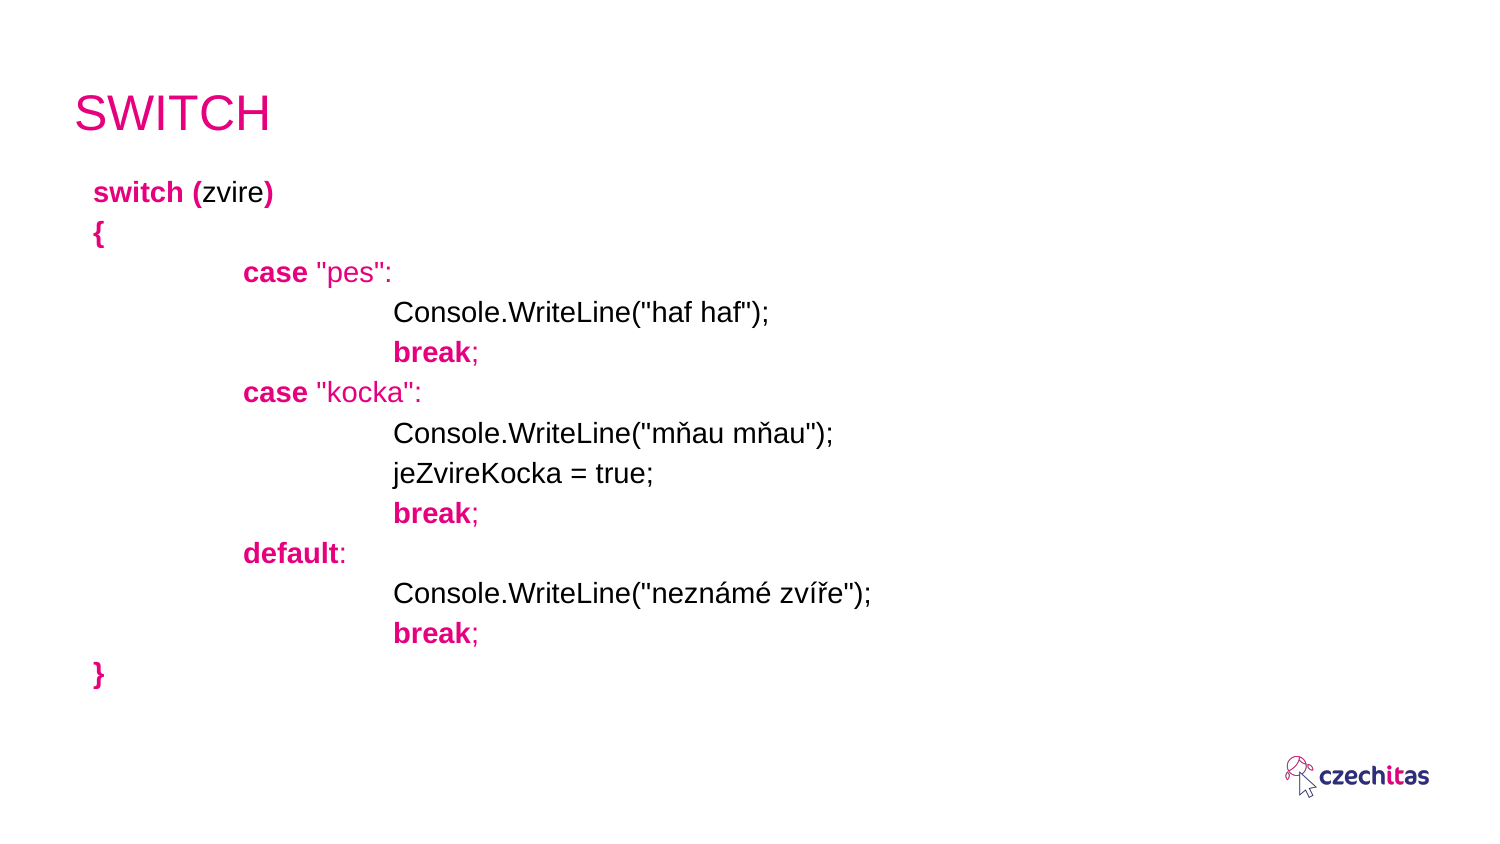

# SWITCH
switch (zvire)
{
	case "pes":
		Console.WriteLine("haf haf");
		break;
	case "kocka":
		Console.WriteLine("mňau mňau");
		jeZvireKocka = true;
		break;
	default:
		Console.WriteLine("neznámé zvíře");
		break;
}